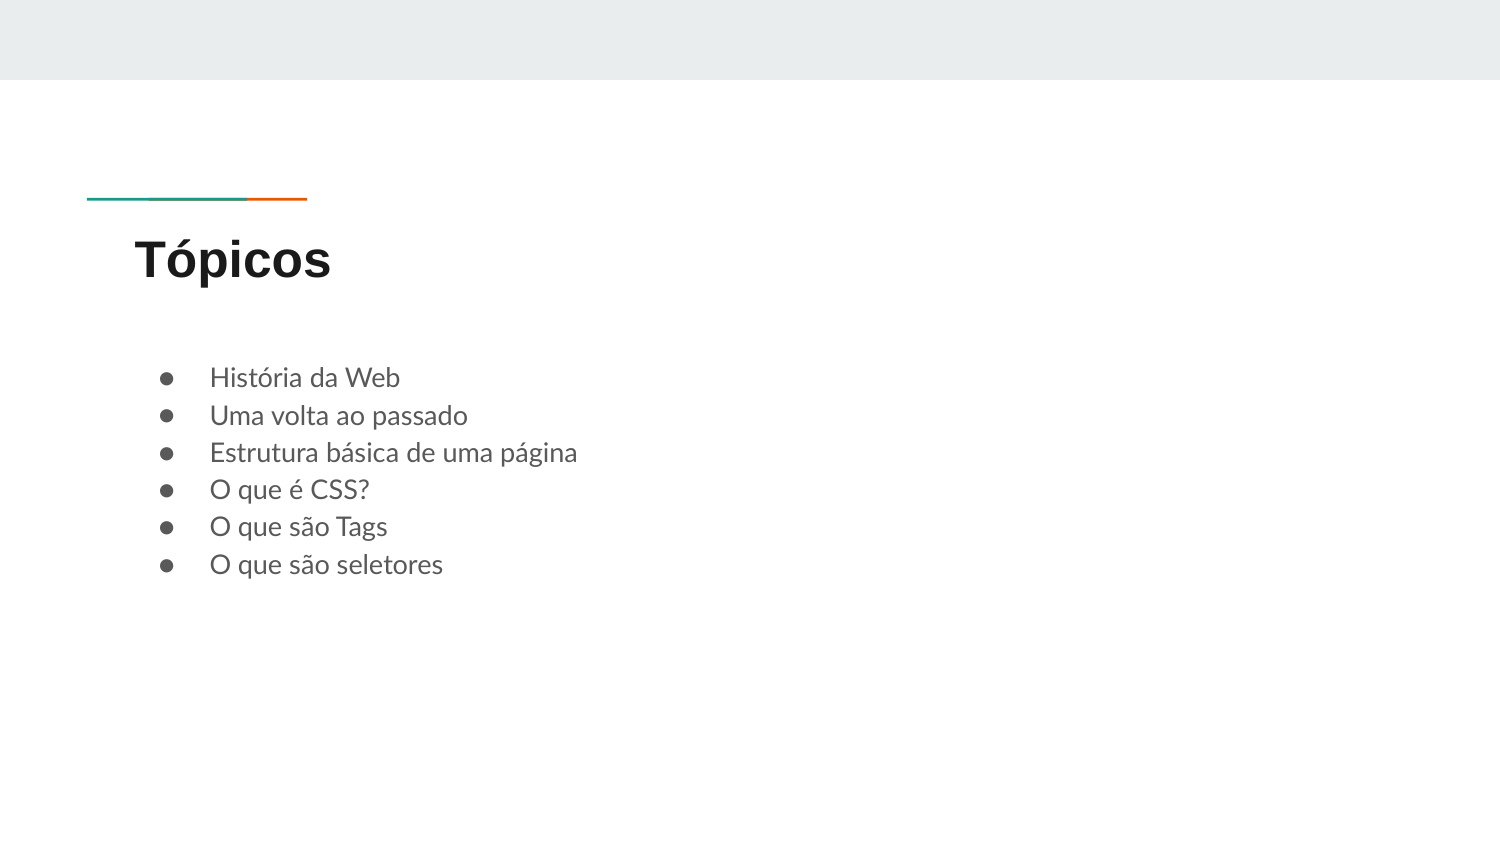

# Tópicos
História da Web
Uma volta ao passado
Estrutura básica de uma página
O que é CSS?
O que são Tags
O que são seletores